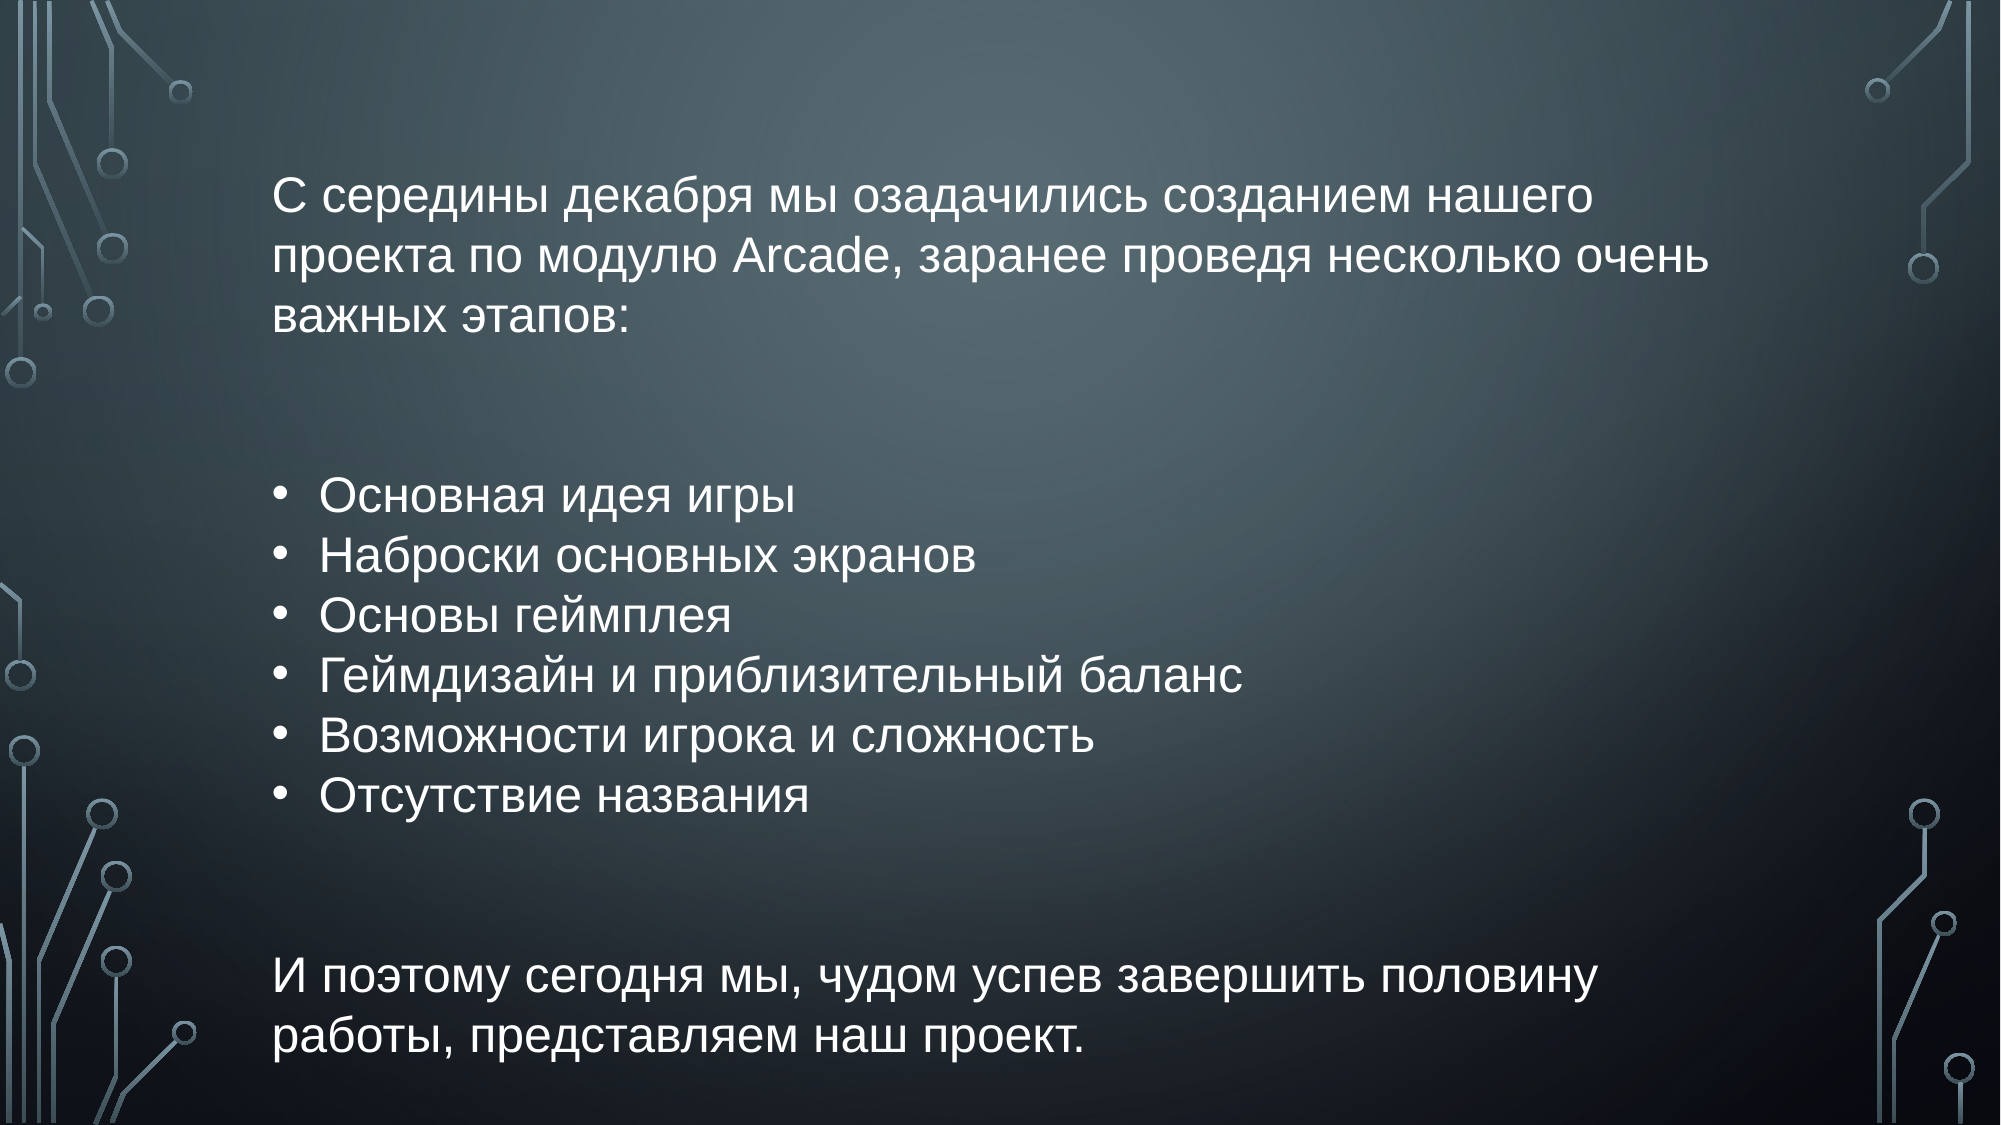

С середины декабря мы озадачились созданием нашего проекта по модулю Arcade, заранее проведя несколько очень важных этапов:

Основная идея игры
Наброски основных экранов
Основы геймплея
Геймдизайн и приблизительный баланс
Возможности игрока и сложность
Отсутствие названия

И поэтому сегодня мы, чудом успев завершить половину работы, представляем наш проект.